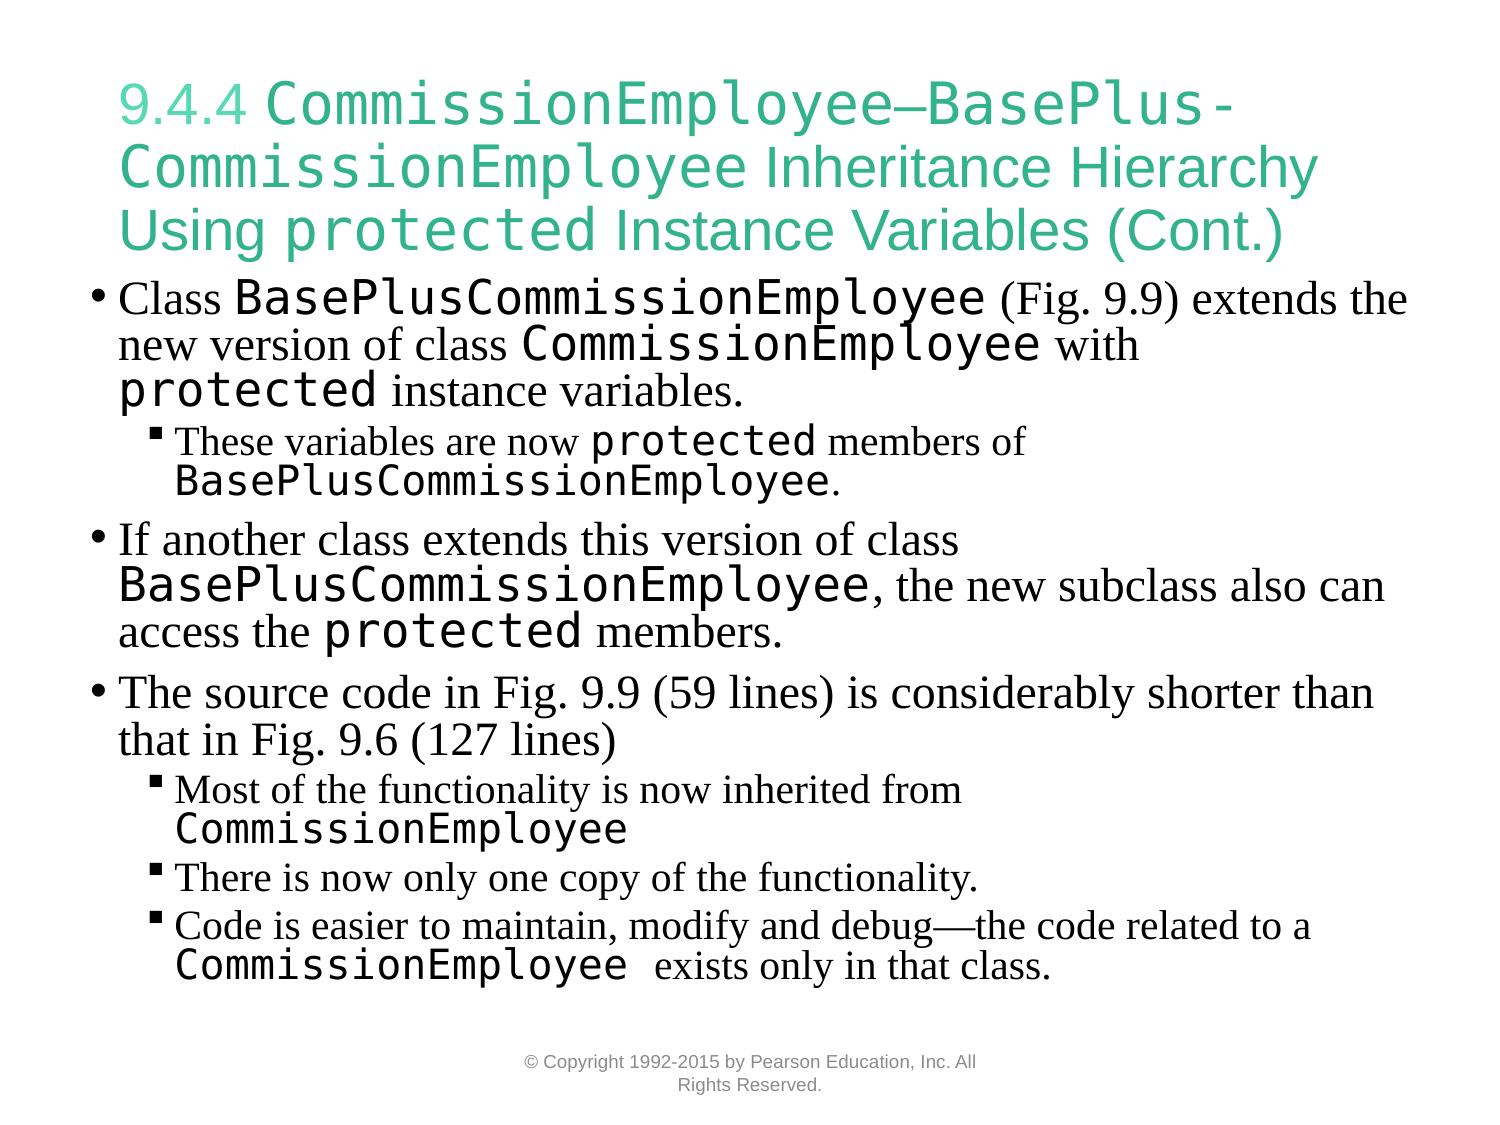

# 9.4.4 CommissionEmployee–BasePlus-CommissionEmployee Inheritance Hierarchy Using protected Instance Variables (Cont.)
Class BasePlusCommissionEmployee (Fig. 9.9) extends the new version of class CommissionEmployee with protected instance variables.
These variables are now protected members of BasePlusCommissionEmployee.
If another class extends this version of class BasePlusCommissionEmployee, the new subclass also can access the protected members.
The source code in Fig. 9.9 (59 lines) is considerably shorter than that in Fig. 9.6 (127 lines)
Most of the functionality is now inherited from CommissionEmployee
There is now only one copy of the functionality.
Code is easier to maintain, modify and debug—the code related to a CommissionEmployee exists only in that class.
© Copyright 1992-2015 by Pearson Education, Inc. All Rights Reserved.